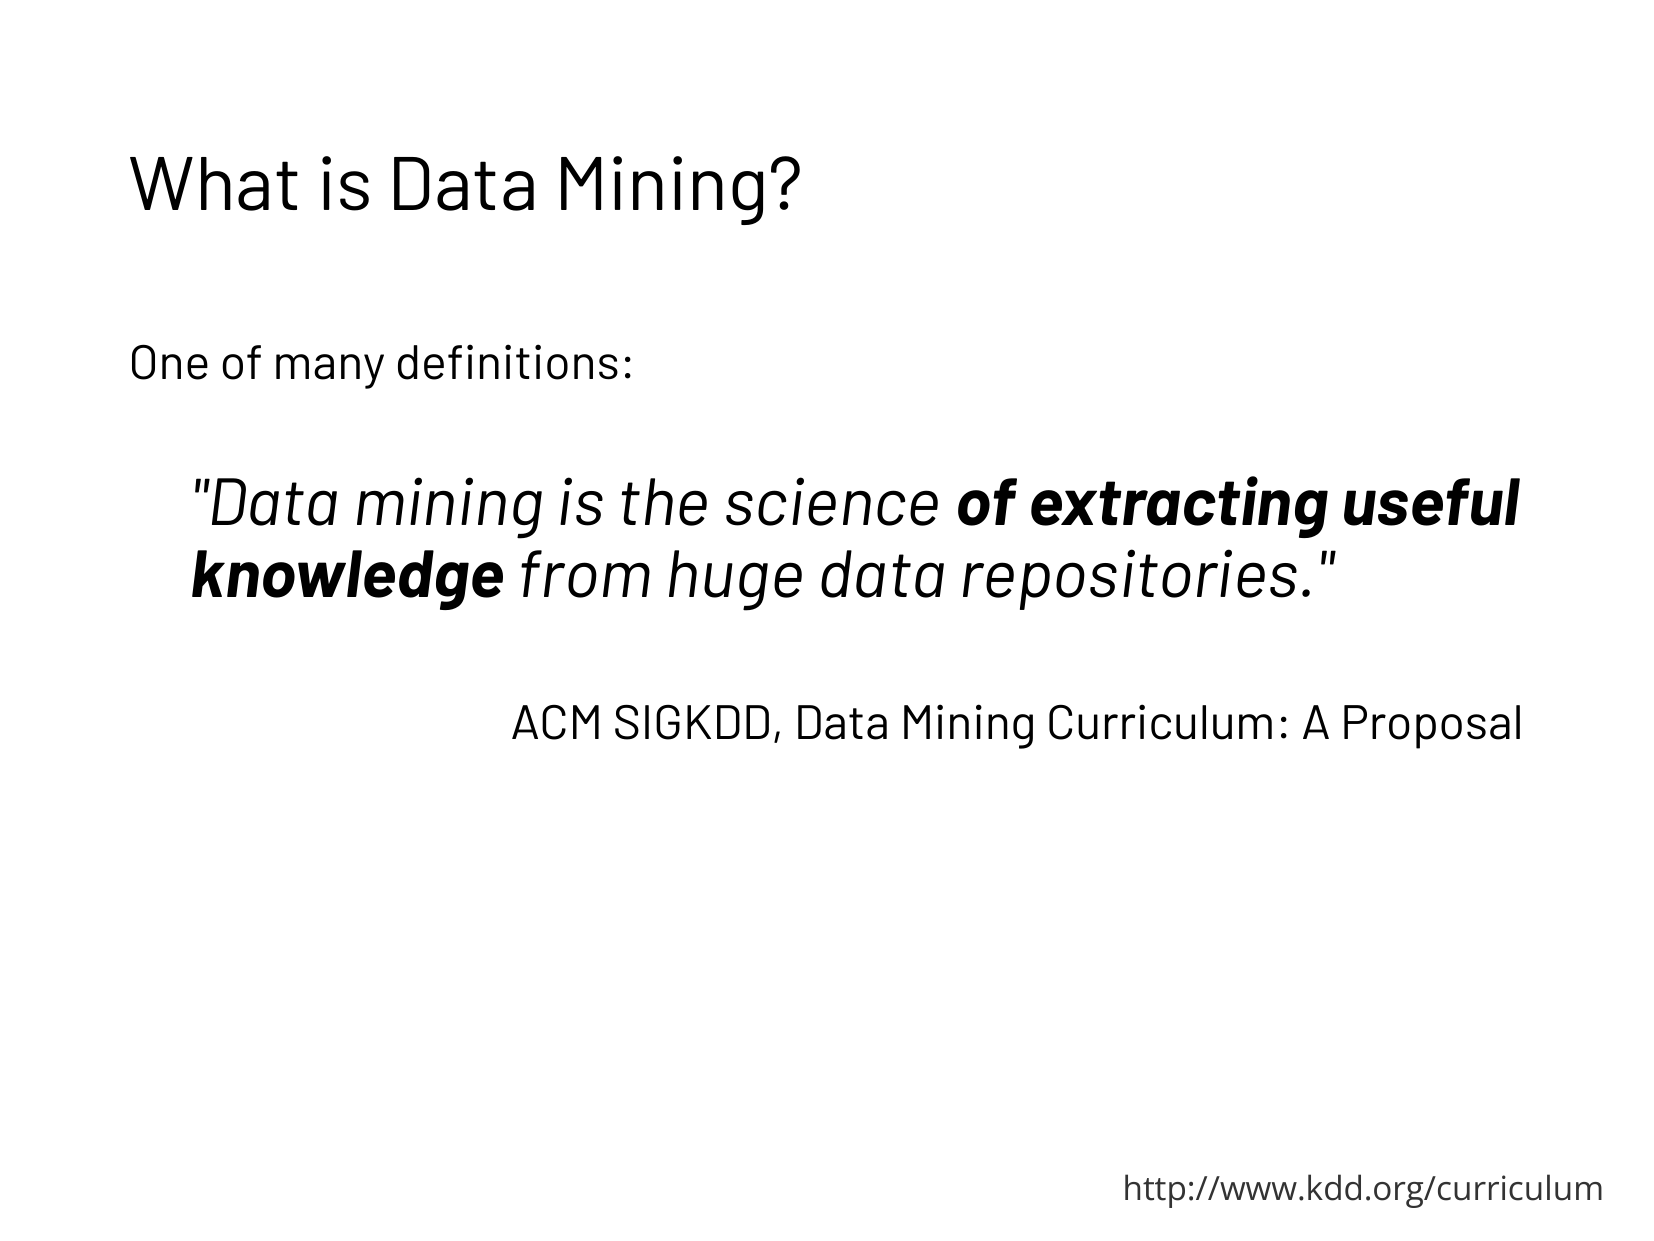

# What is Data Mining?
One of many definitions:

"Data mining is the science of extracting useful knowledge from huge data repositories."

ACM SIGKDD, Data Mining Curriculum: A Proposal

http://www.kdd.org/curriculum